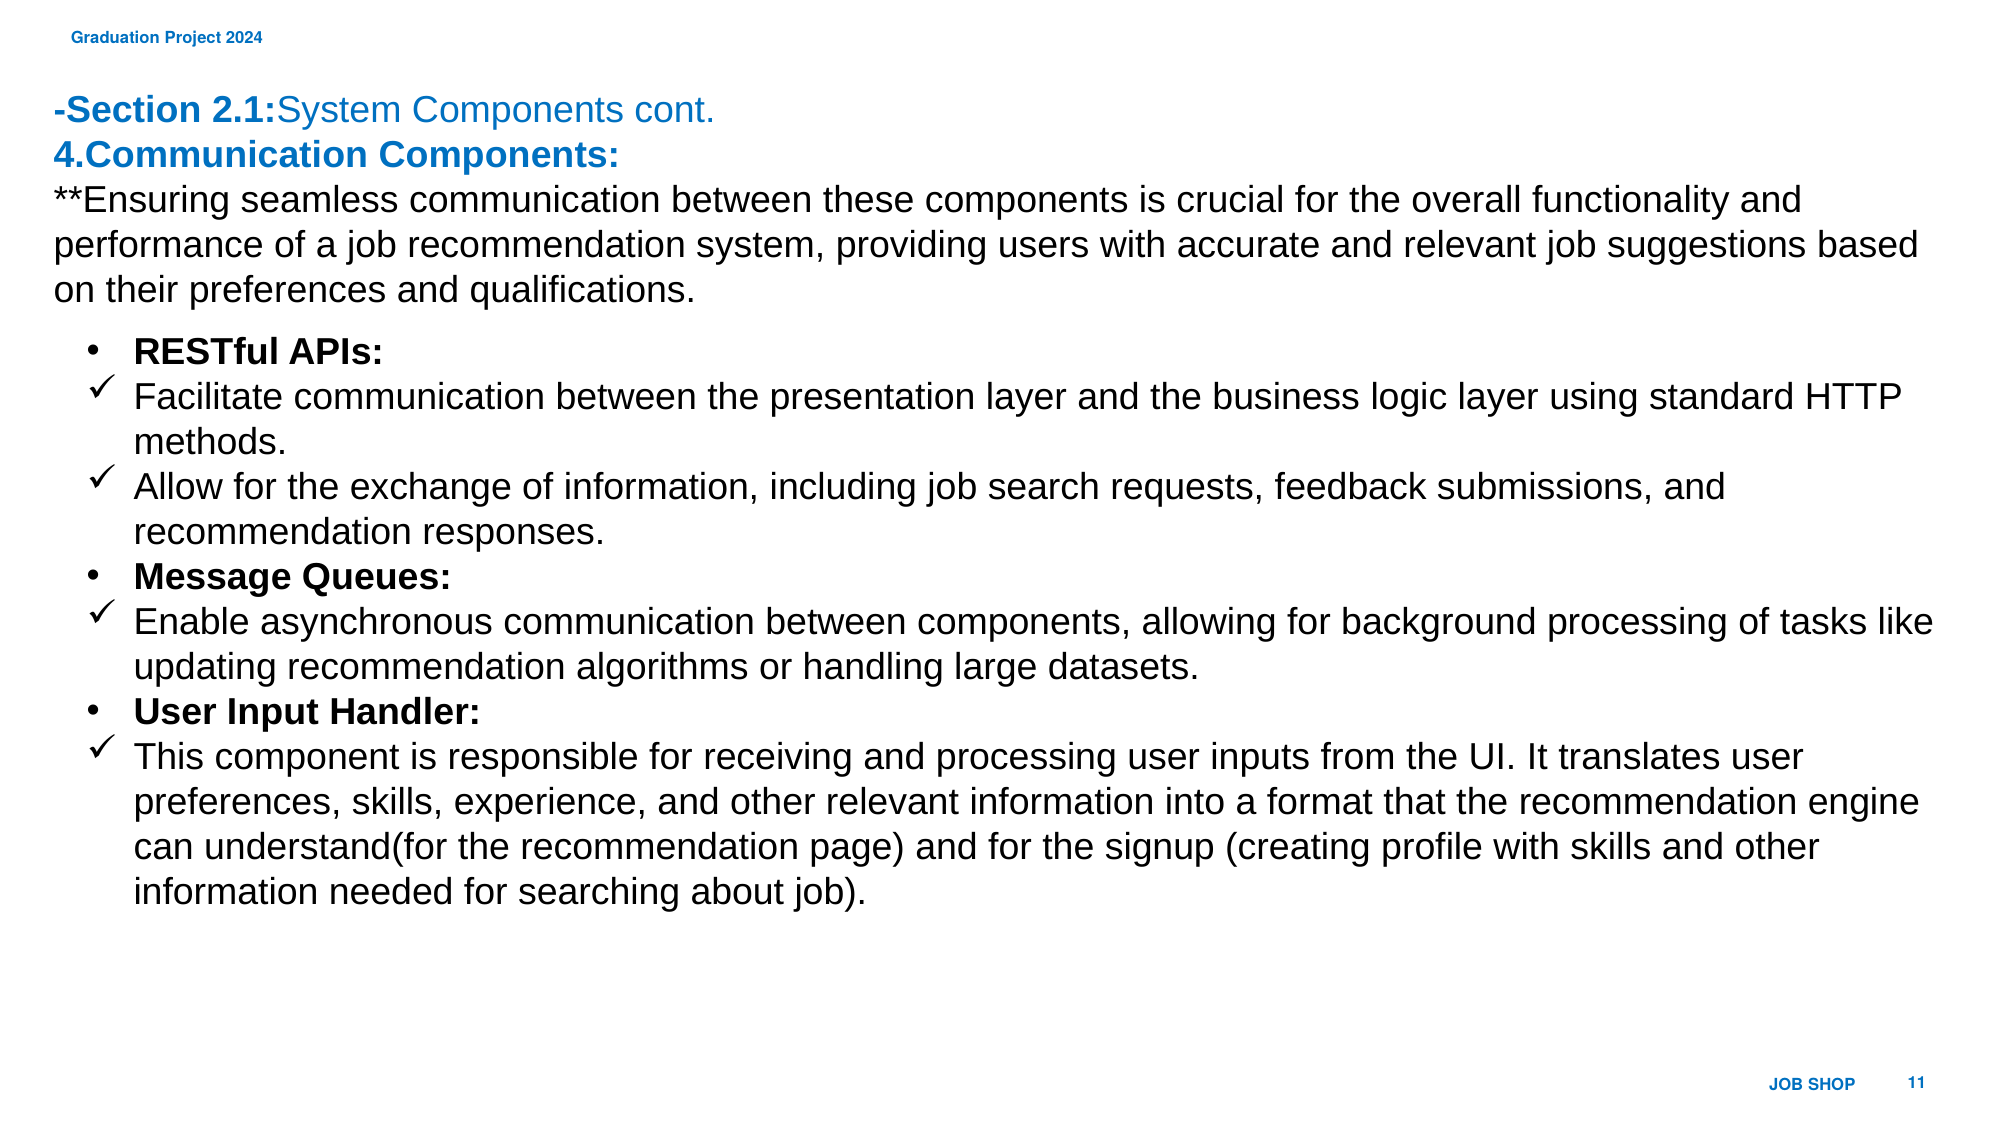

Graduation Project 2024
-Section 2.1:System Components cont.
4.Communication Components:
**Ensuring seamless communication between these components is crucial for the overall functionality and performance of a job recommendation system, providing users with accurate and relevant job suggestions based on their preferences and qualifications.
RESTful APIs:
Facilitate communication between the presentation layer and the business logic layer using standard HTTP methods.
Allow for the exchange of information, including job search requests, feedback submissions, and recommendation responses.
Message Queues:
Enable asynchronous communication between components, allowing for background processing of tasks like updating recommendation algorithms or handling large datasets.
User Input Handler:
This component is responsible for receiving and processing user inputs from the UI. It translates user preferences, skills, experience, and other relevant information into a format that the recommendation engine can understand(for the recommendation page) and for the signup (creating profile with skills and other information needed for searching about job).
Job shop
11